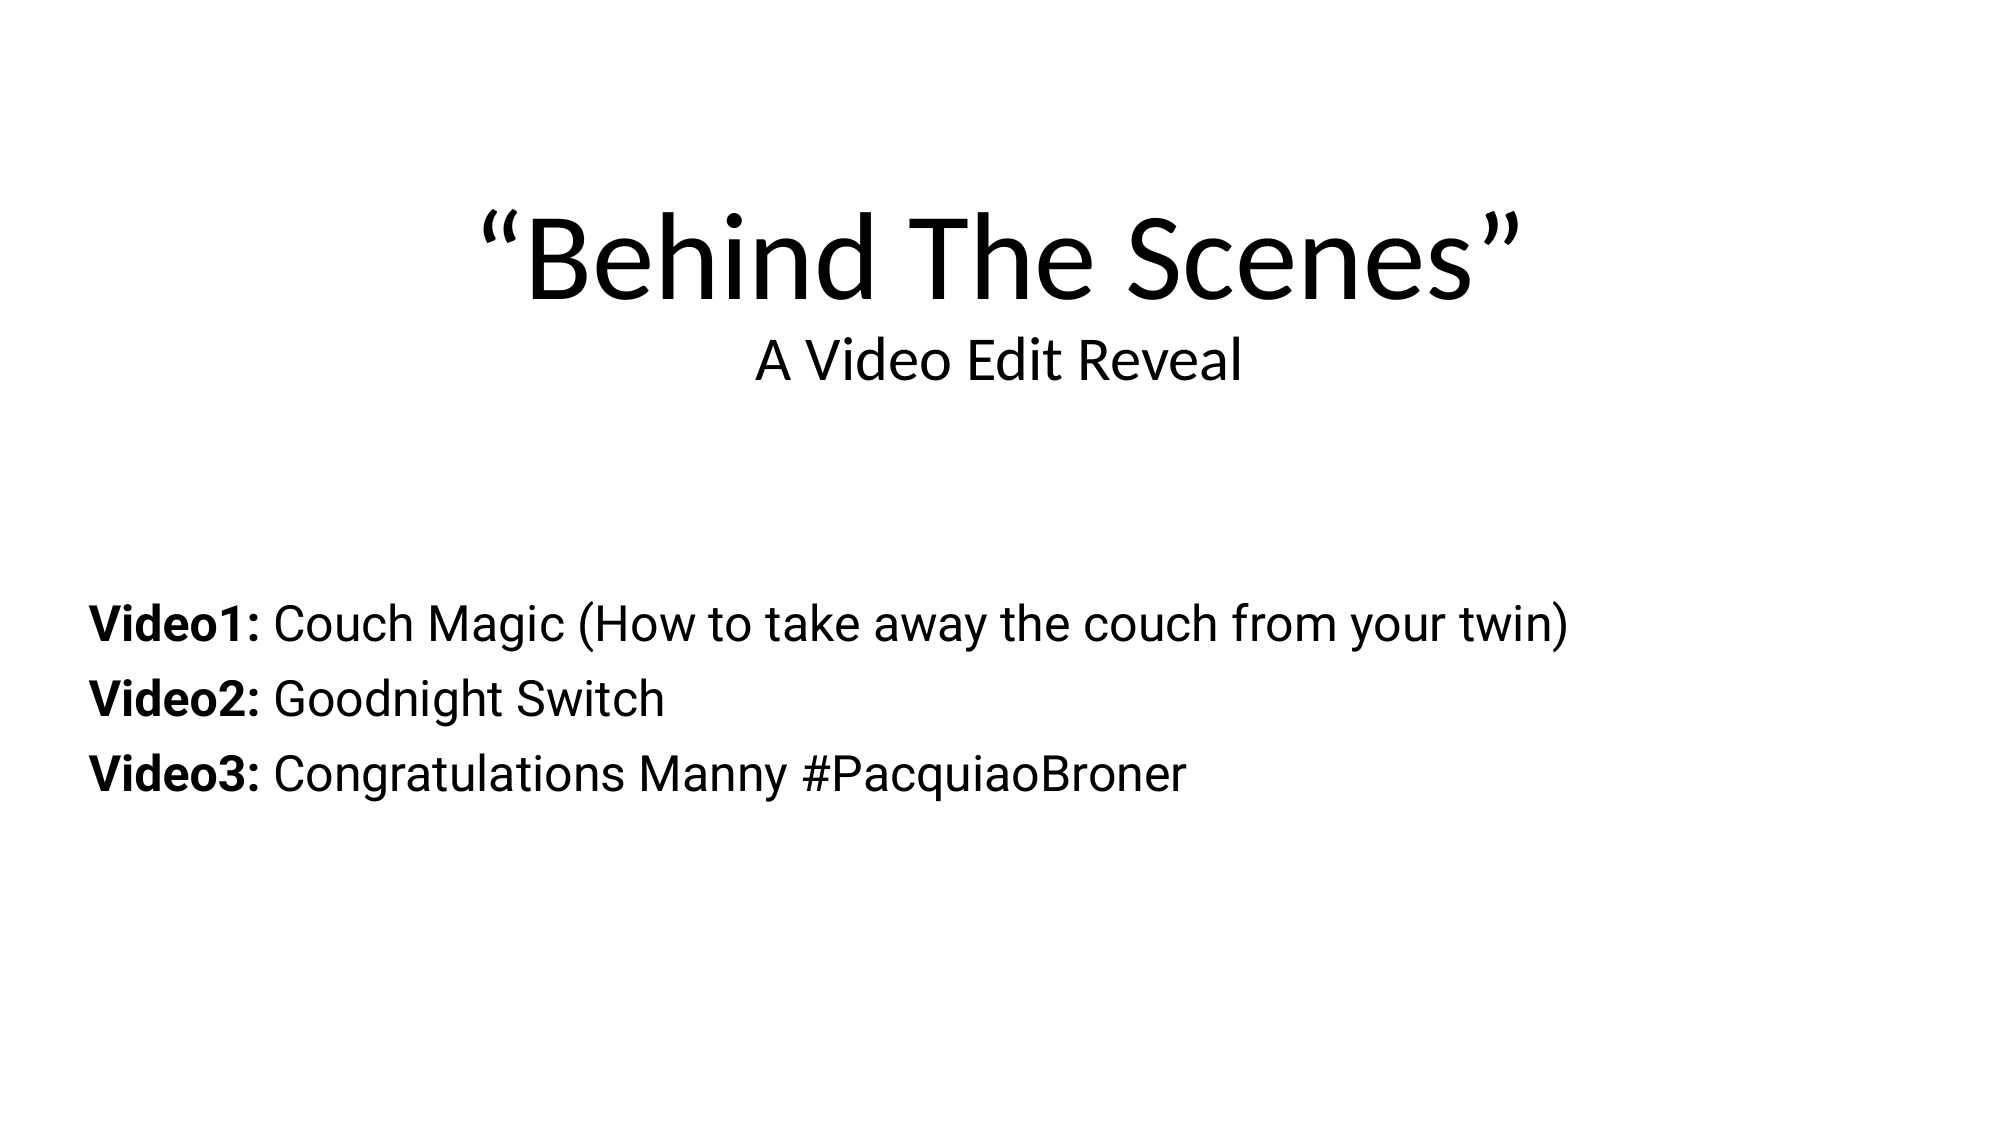

# “Behind The Scenes” A Video Edit Reveal
Video1: Couch Magic (How to take away the couch from your twin)
Video2: Goodnight Switch
Video3: Congratulations Manny #PacquiaoBroner